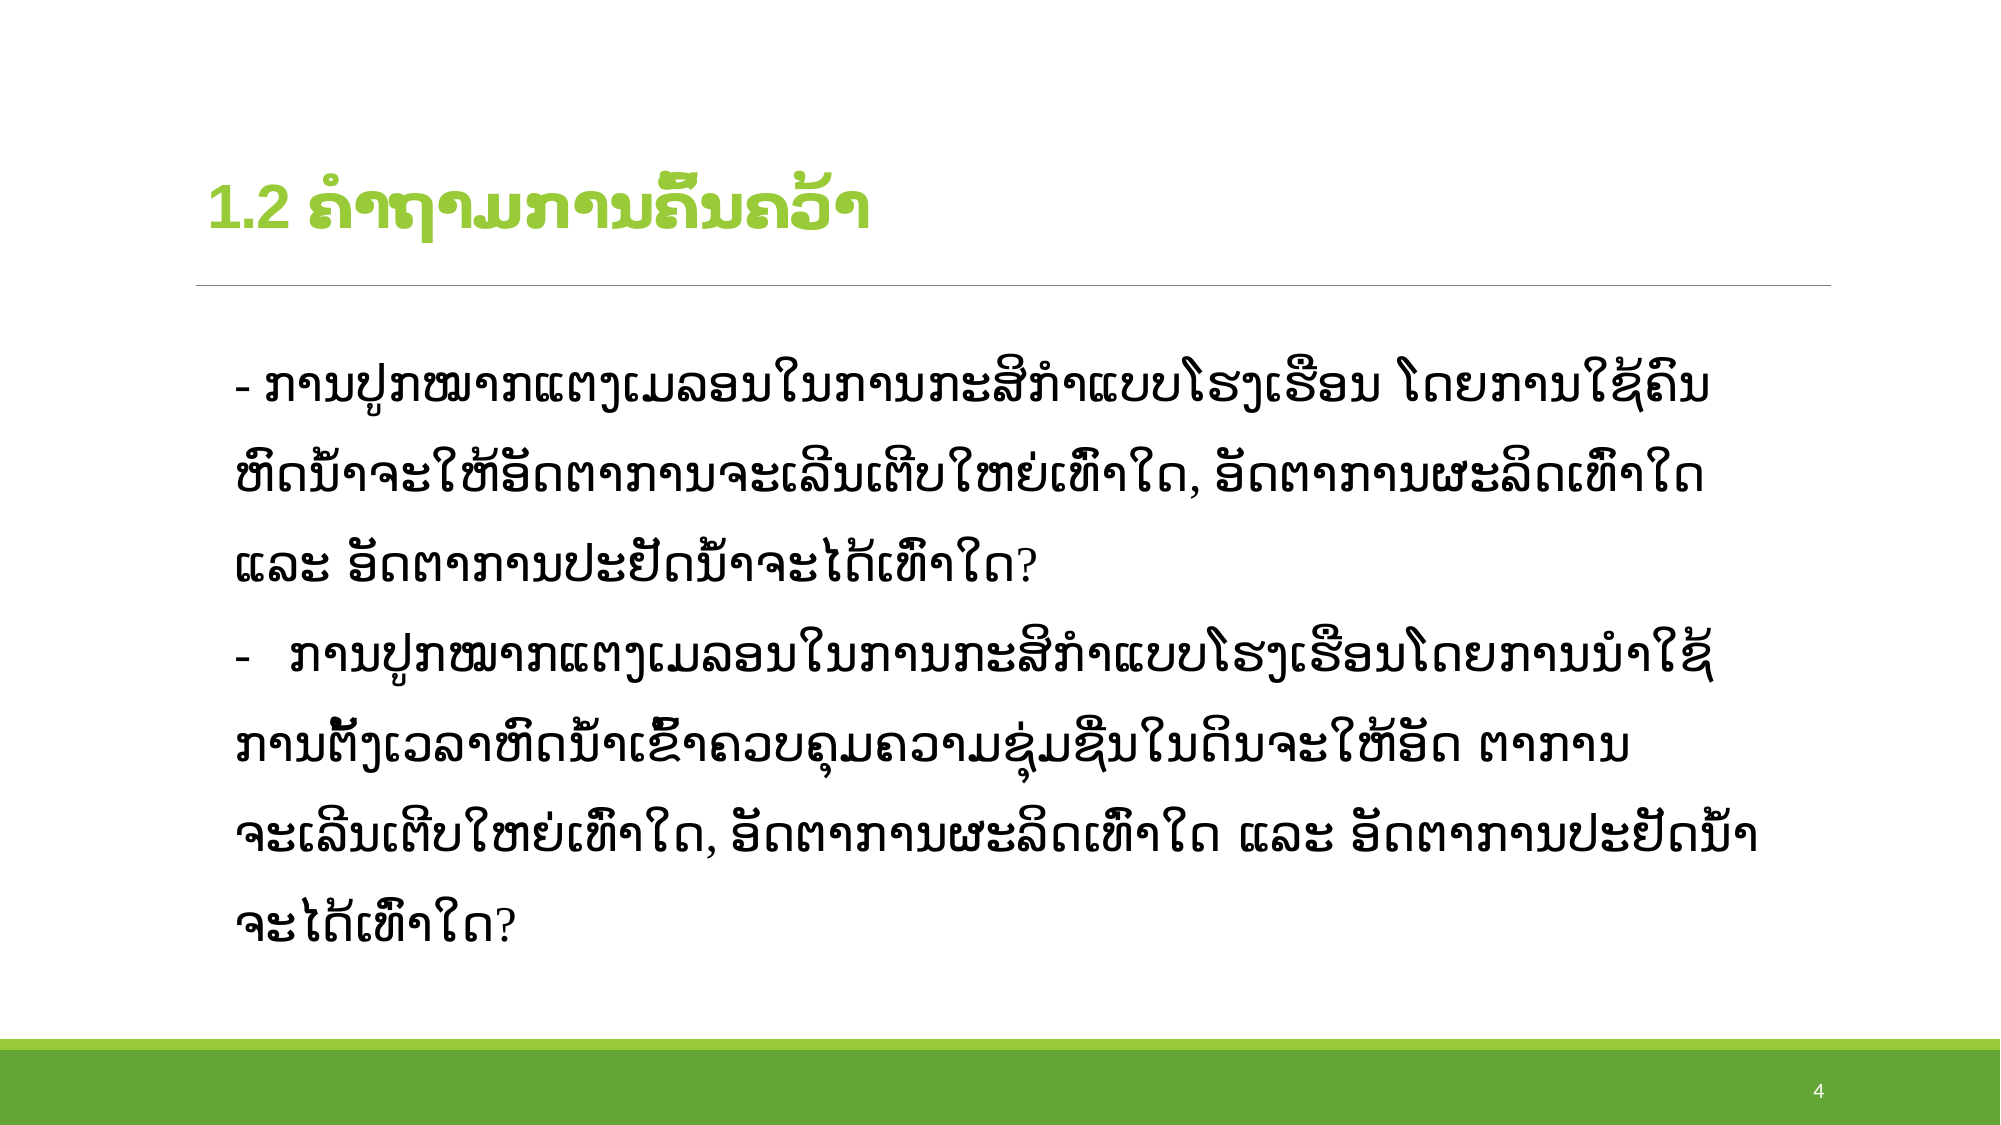

# 1.2 ຄຳຖາມການຄົ້ນຄວ້າ
- ການປູກໝາກແຕງເມລອນໃນການກະສິກໍາແບບໂຮງເຮືອນ ໂດຍການໃຊ້ຄົນຫົດນ້ຳຈະໃຫ້ອັດຕາການຈະເລີນເຕີບໃຫຍ່ເທົ່າໃດ, ອັດຕາການຜະລິດເທົ່າໃດ ແລະ ອັດຕາການປະຢັດນໍ້າຈະໄດ້ເທົ່າໃດ?
-   ການປູກໝາກແຕງເມລອນໃນການກະສິກໍາແບບໂຮງເຮືອນໂດຍການນຳໃຊ້ການຕັ້ງເວລາຫົດນ້ຳເຂົ້າຄວບຄຸມຄວາມຊຸ່ມຊື່ນໃນດິນຈະໃຫ້ອັດ ຕາການຈະເລີນເຕີບໃຫຍ່ເທົ່າໃດ, ອັດຕາການຜະລິດເທົ່າໃດ ແລະ ອັດຕາການປະຢັດນໍ້າຈະໄດ້ເທົ່າໃດ?

4